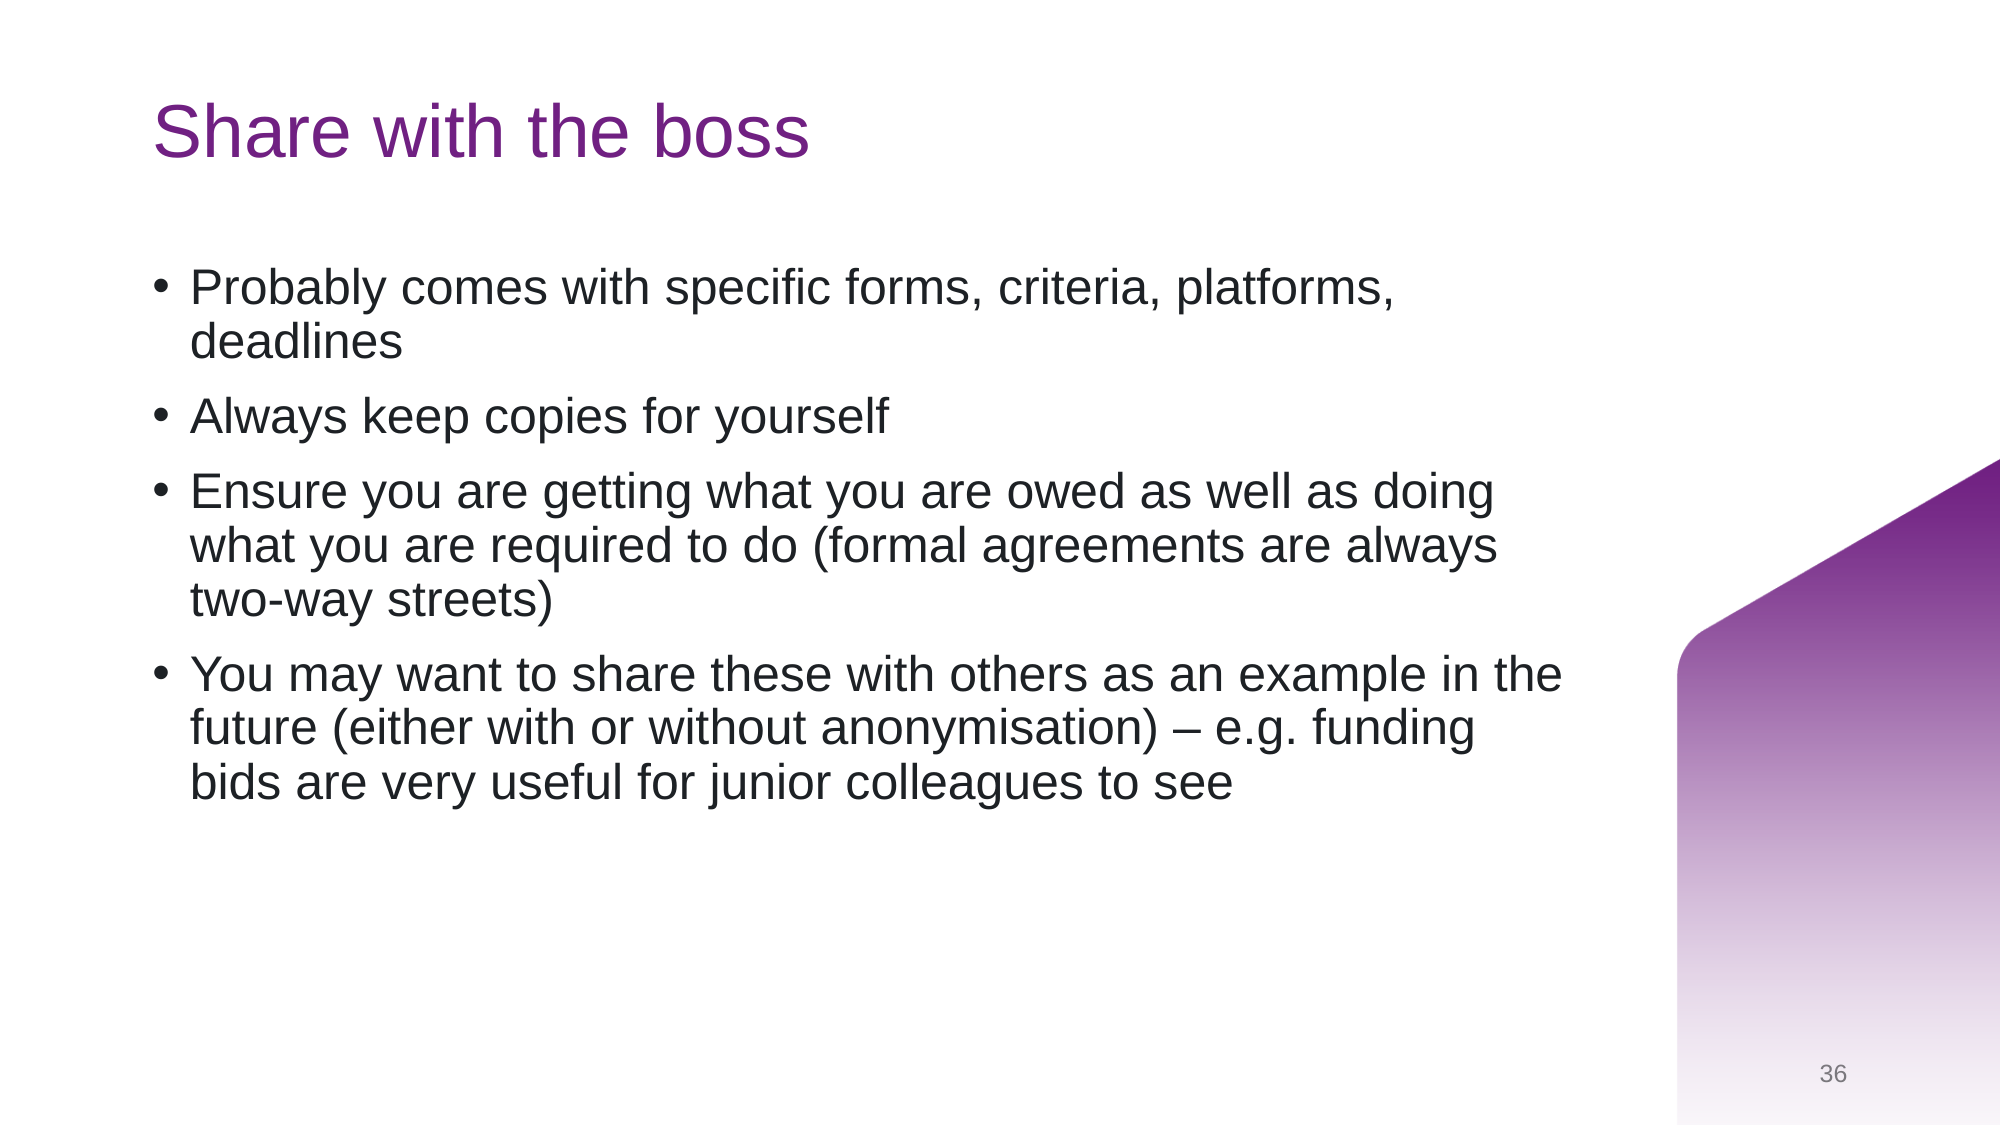

# Share with the boss
Probably comes with specific forms, criteria, platforms, deadlines
Always keep copies for yourself
Ensure you are getting what you are owed as well as doing what you are required to do (formal agreements are always two-way streets)
You may want to share these with others as an example in the future (either with or without anonymisation) – e.g. funding bids are very useful for junior colleagues to see
36